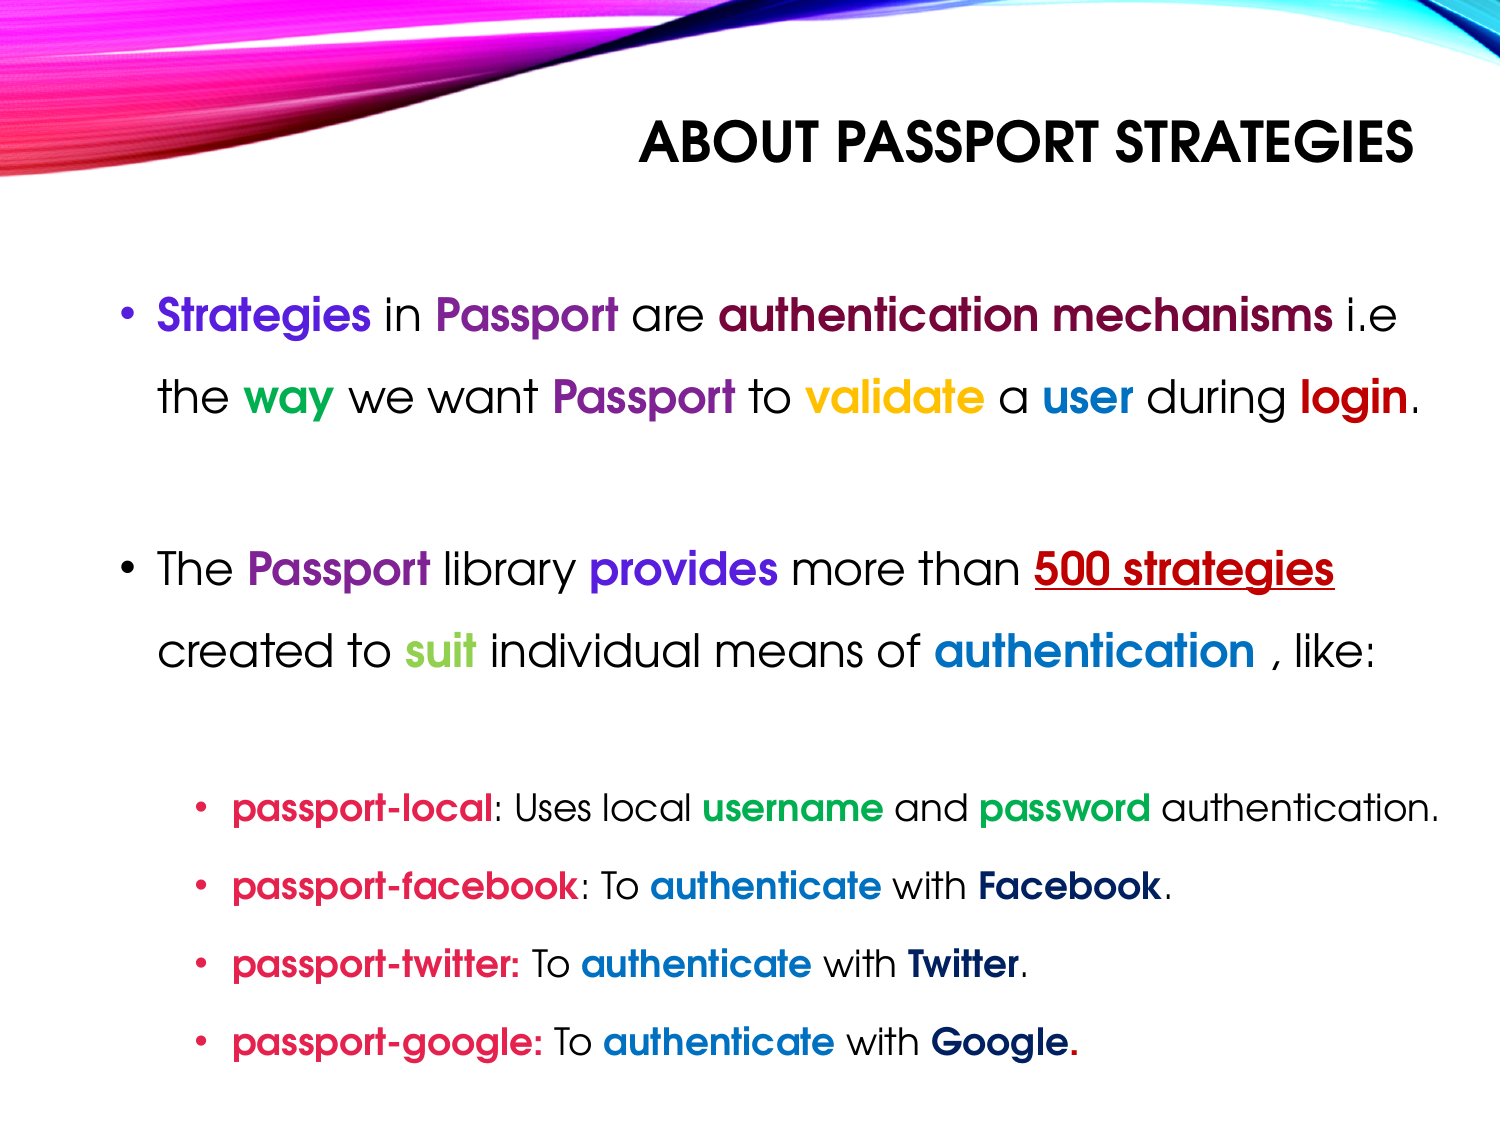

# About passport strategies
Strategies in Passport are authentication mechanisms i.e the way we want Passport to validate a user during login.

The Passport library provides more than 500 strategies created to suit individual means of authentication , like:

passport-local: Uses local username and password authentication.
passport-facebook: To authenticate with Facebook.
passport-twitter: To authenticate with Twitter.
passport-google: To authenticate with Google.